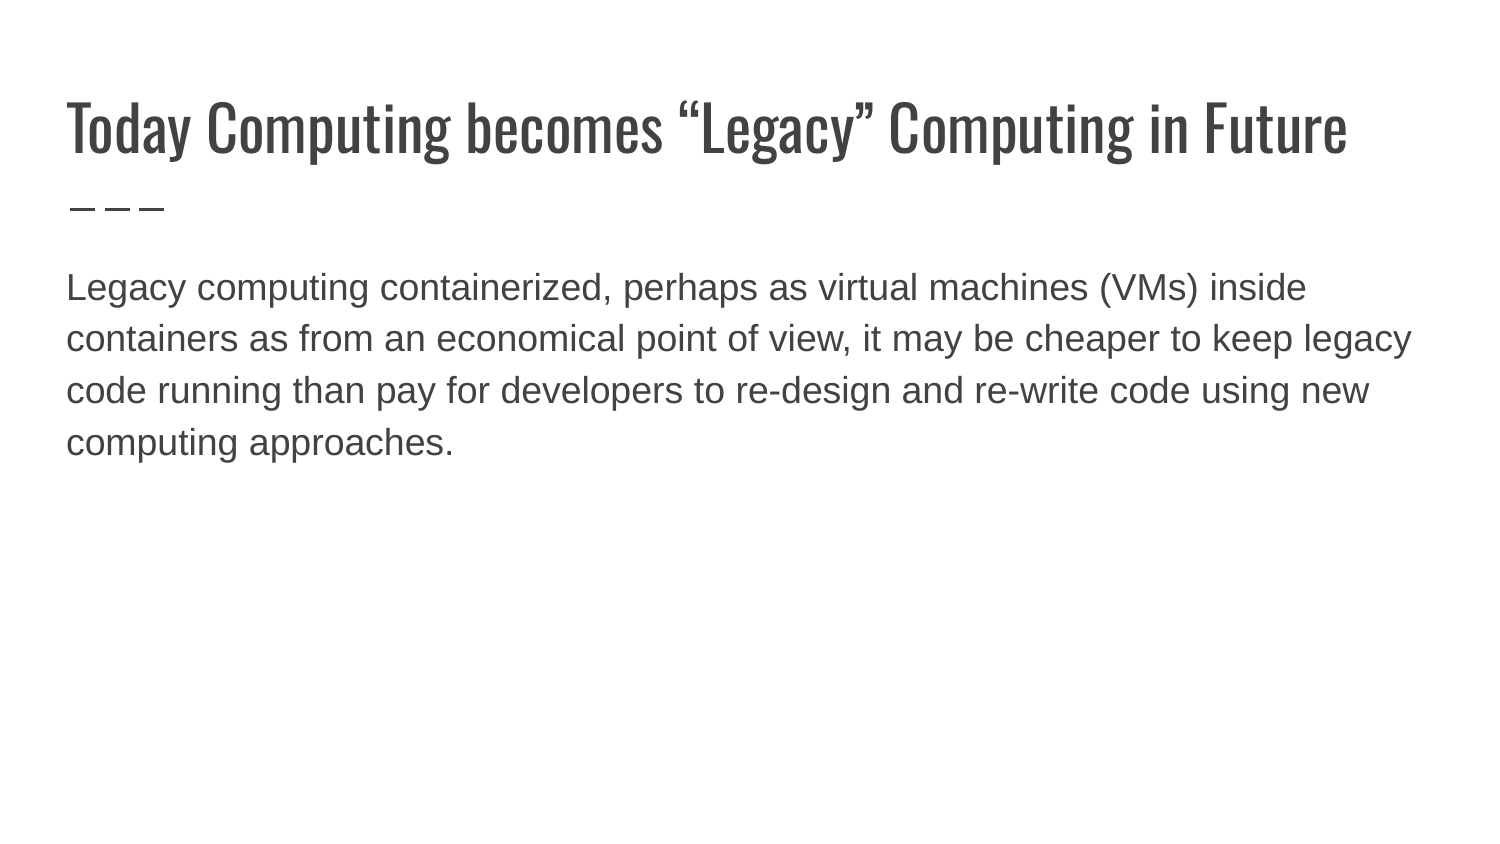

# Today Computing becomes “Legacy” Computing in Future
Legacy computing containerized, perhaps as virtual machines (VMs) inside containers as from an economical point of view, it may be cheaper to keep legacy code running than pay for developers to re-design and re-write code using new computing approaches.